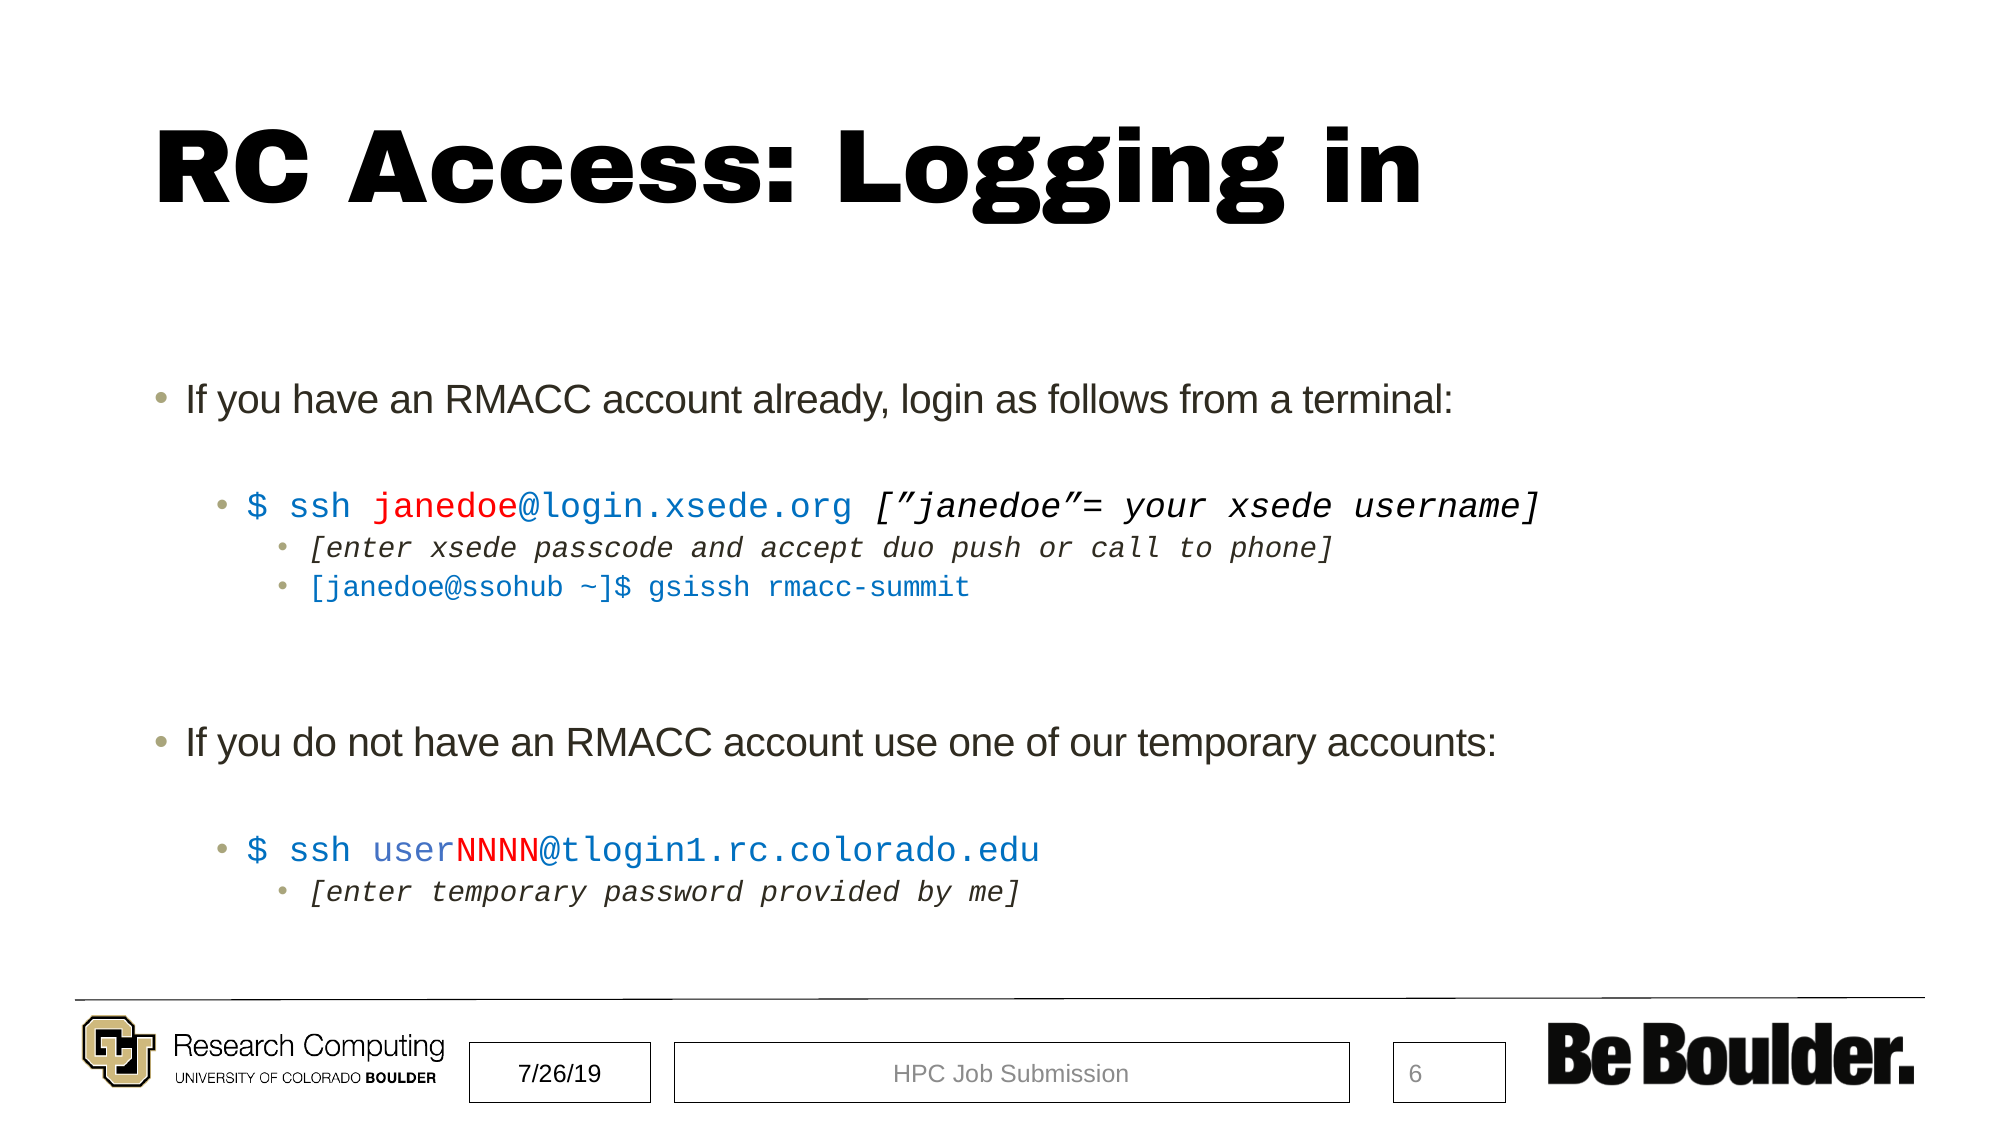

# RC Access: Logging in

If you have an RMACC account already, login as follows from a terminal:

$ ssh janedoe@login.xsede.org [”janedoe”= your xsede username]
[enter xsede passcode and accept duo push or call to phone]
[janedoe@ssohub ~]$ gsissh rmacc-summit

If you do not have an RMACC account use one of our temporary accounts:

$ ssh userNNNN@tlogin1.rc.colorado.edu
[enter temporary password provided by me]

7/26/19
HPC Job Submission
6